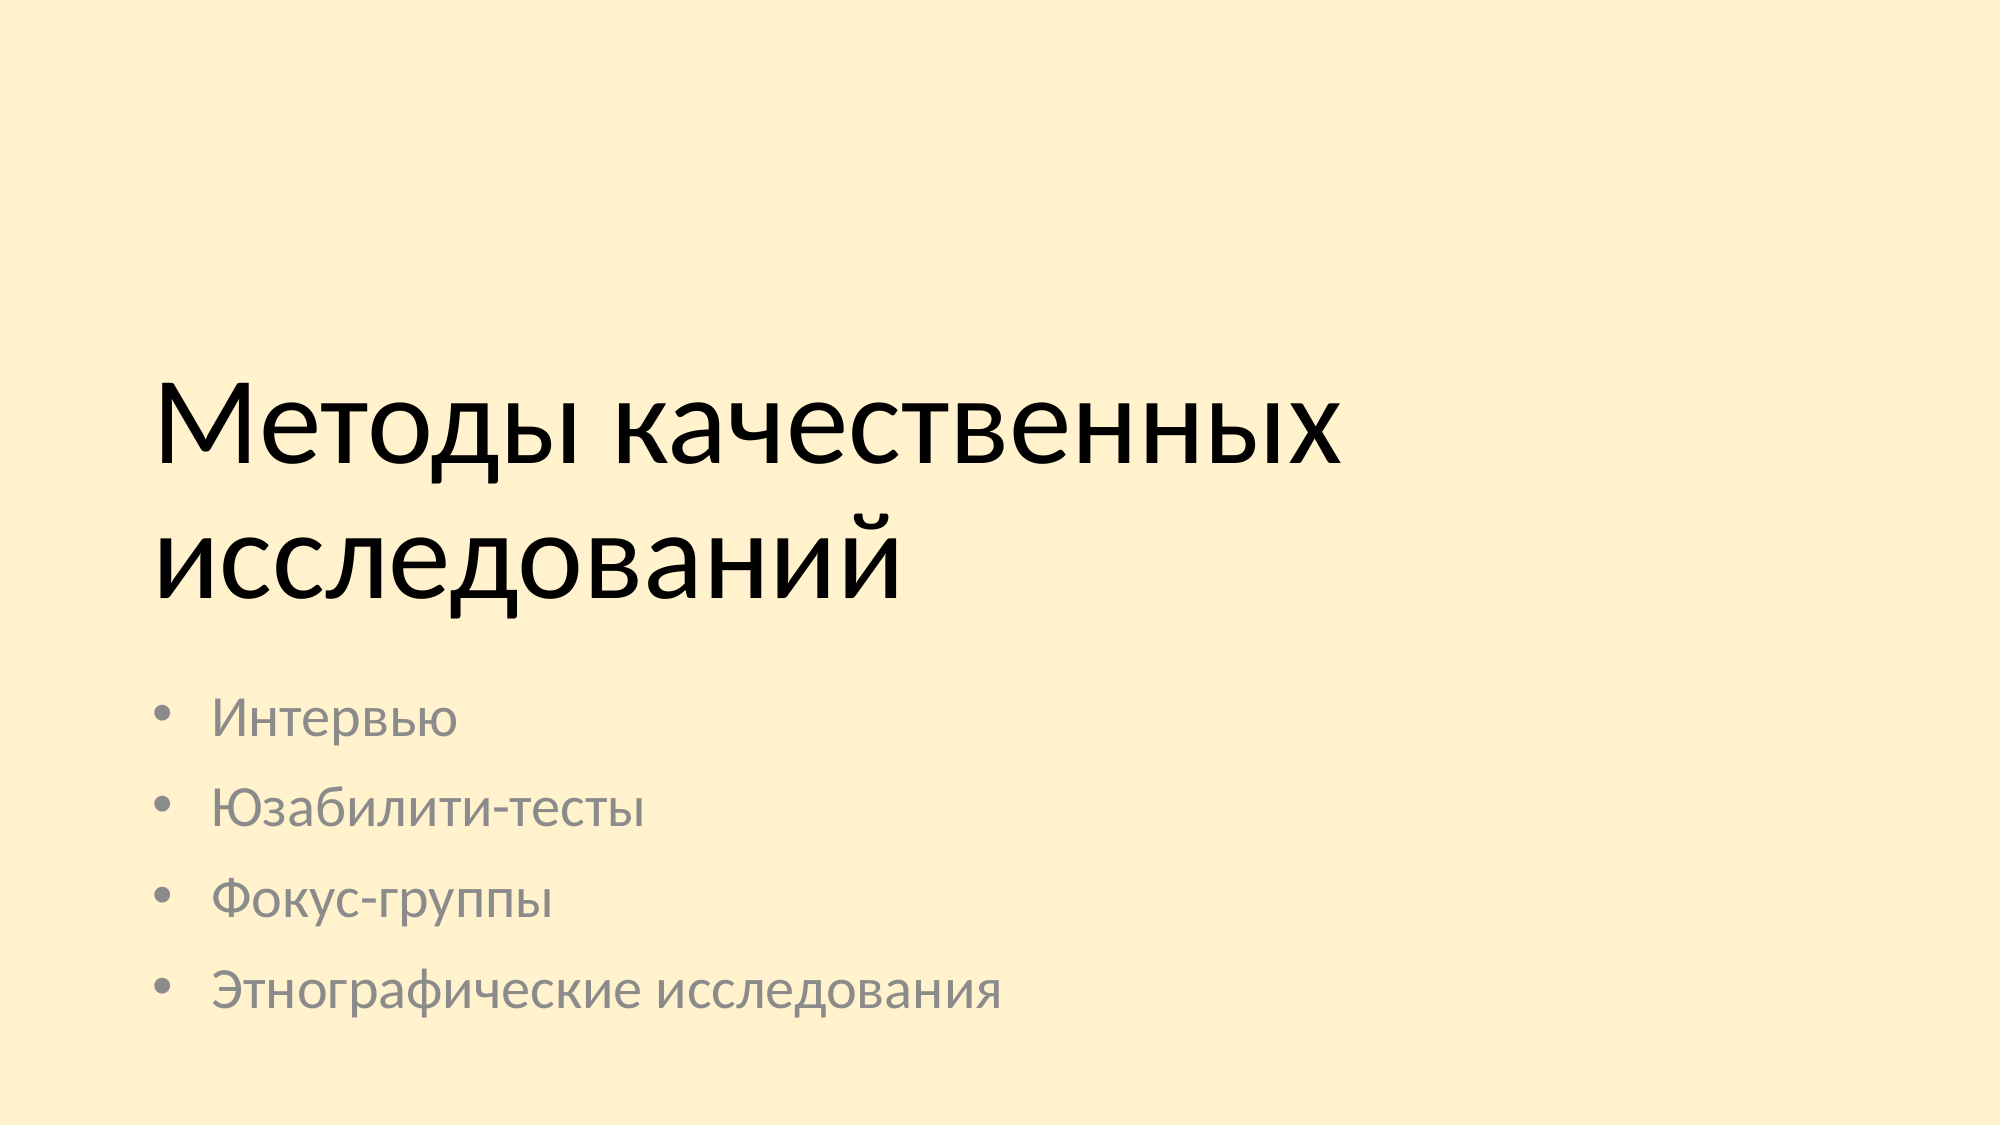

# Методы качественных исследований
Интервью
Юзабилити-тесты
Фокус-группы
Этнографические исследования